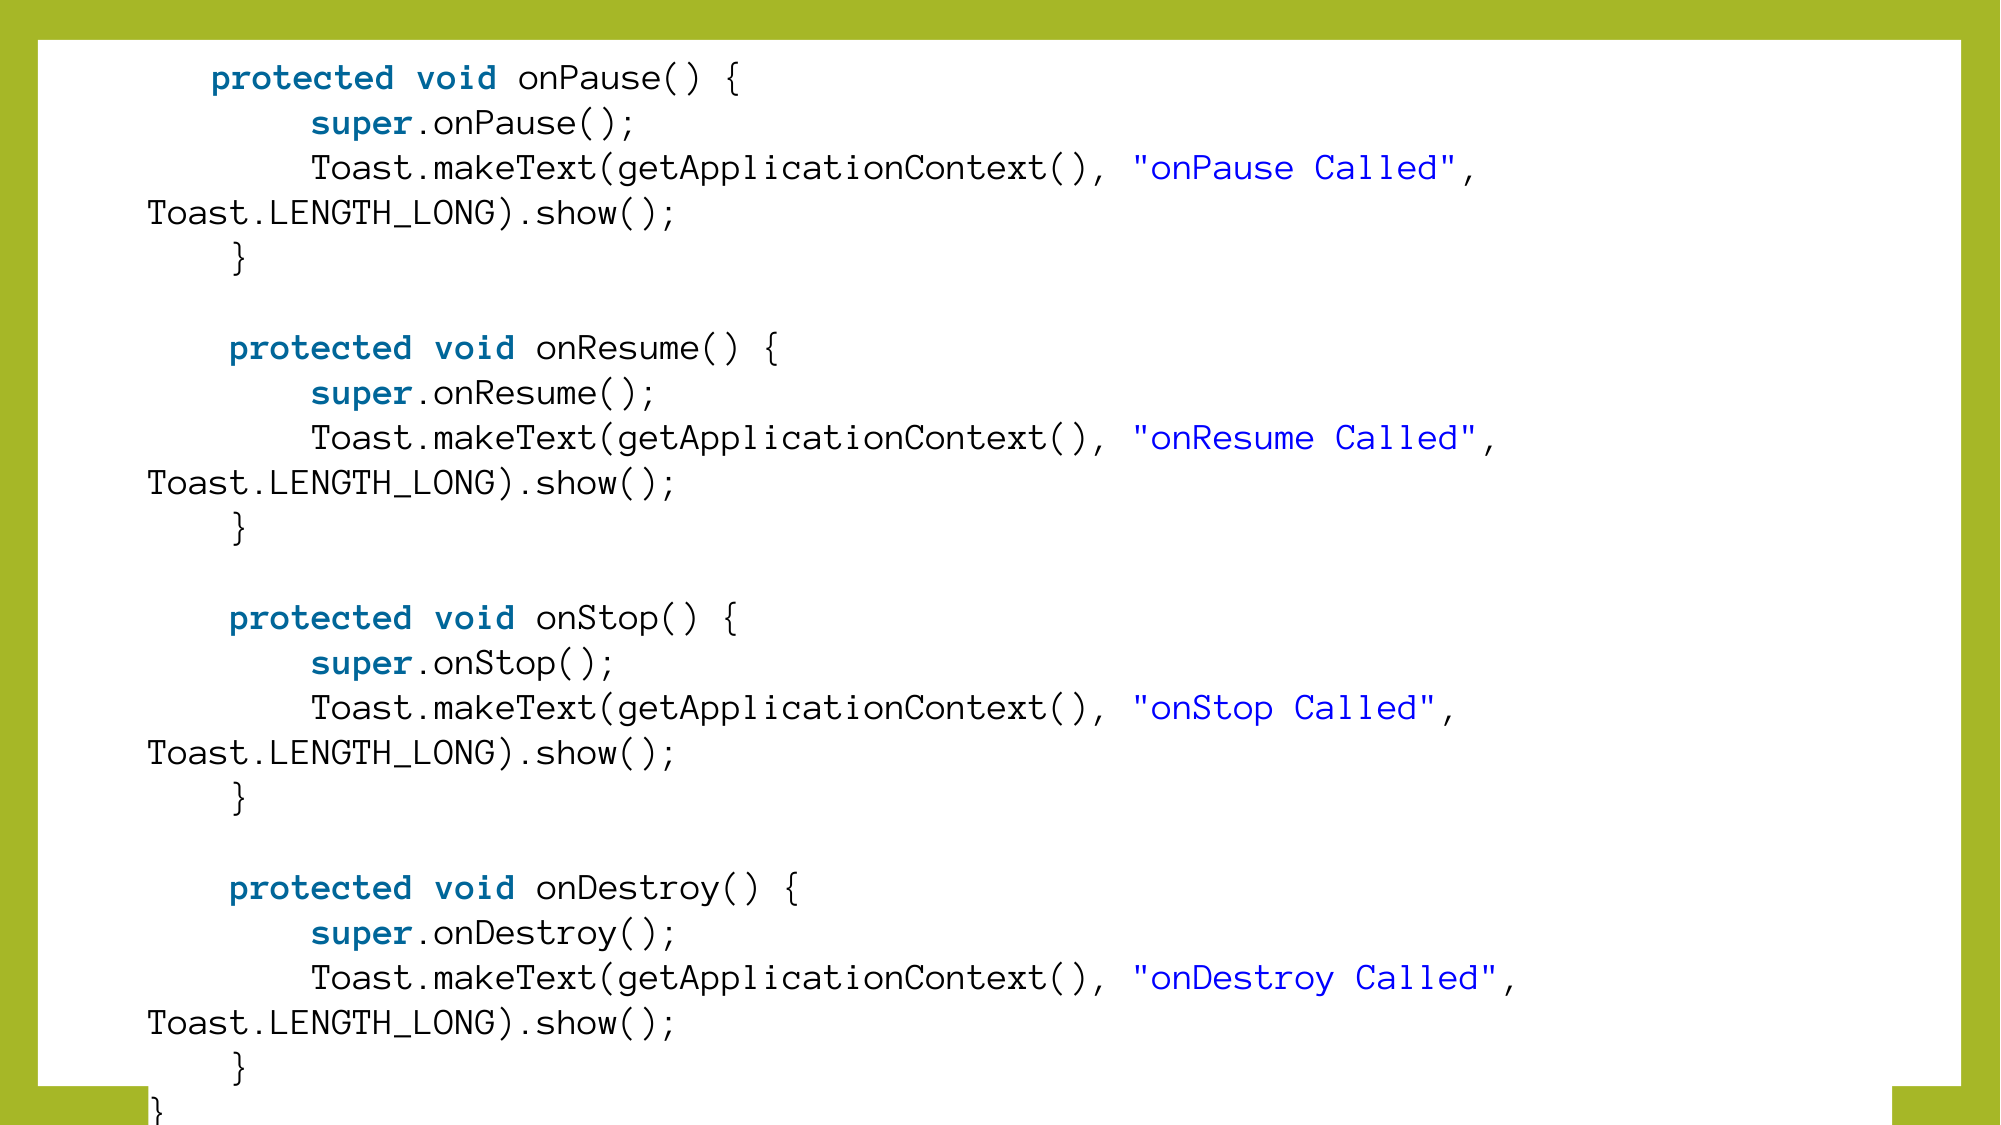

protected void onPause() {
        super.onPause();
        Toast.makeText(getApplicationContext(), "onPause Called", Toast.LENGTH_LONG).show();
    }

    protected void onResume() {
        super.onResume();
        Toast.makeText(getApplicationContext(), "onResume Called", Toast.LENGTH_LONG).show();
    }

    protected void onStop() {
        super.onStop();
        Toast.makeText(getApplicationContext(), "onStop Called", Toast.LENGTH_LONG).show();
    }

    protected void onDestroy() {
        super.onDestroy();
        Toast.makeText(getApplicationContext(), "onDestroy Called", Toast.LENGTH_LONG).show();
    }
}